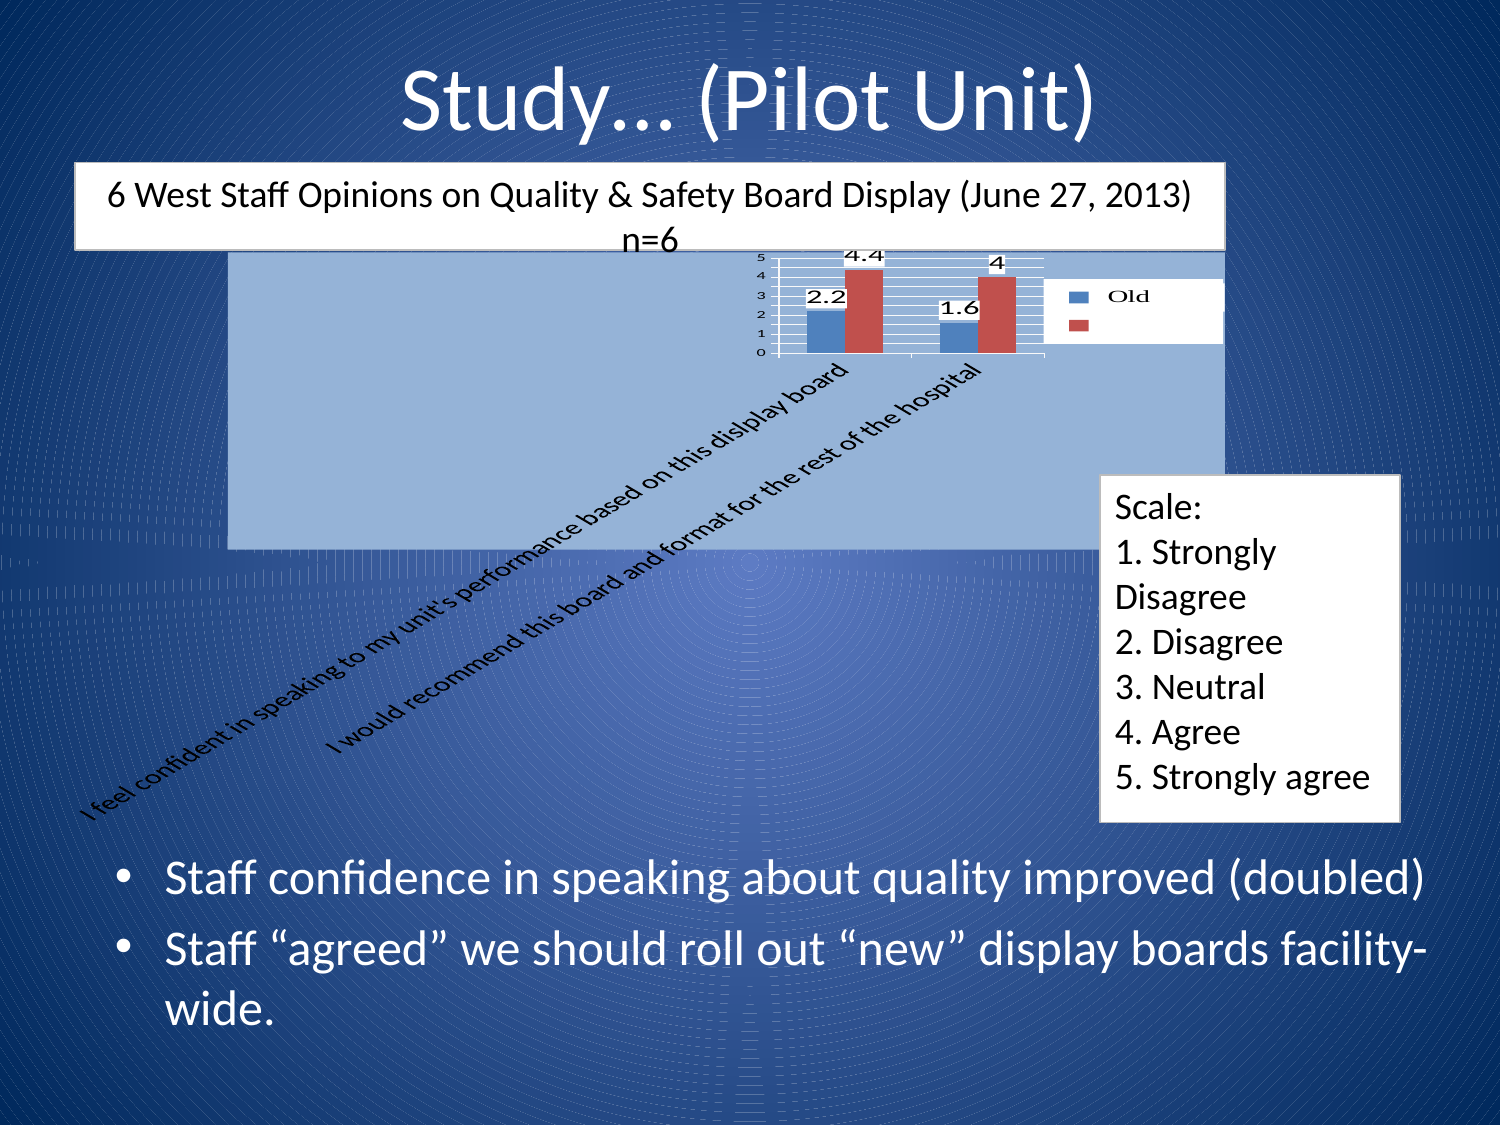

# Study… (Pilot Unit)
6 West Staff Opinions on Quality & Safety Board Display (June 27, 2013)
n=6

### Chart

| Category | Current | New |
|---|---|---|
| I feel confident in speaking to my unit's performance based on this dislplay board | 2.2 | 4.4 |
| I would recommend this board and format for the rest of the hospital | 1.6 | 4.0 |
Scale:
1. Strongly Disagree
2. Disagree
3. Neutral
4. Agree
5. Strongly agree

Staff confidence in speaking about quality improved (doubled)
Staff “agreed” we should roll out “new” display boards facility-wide.